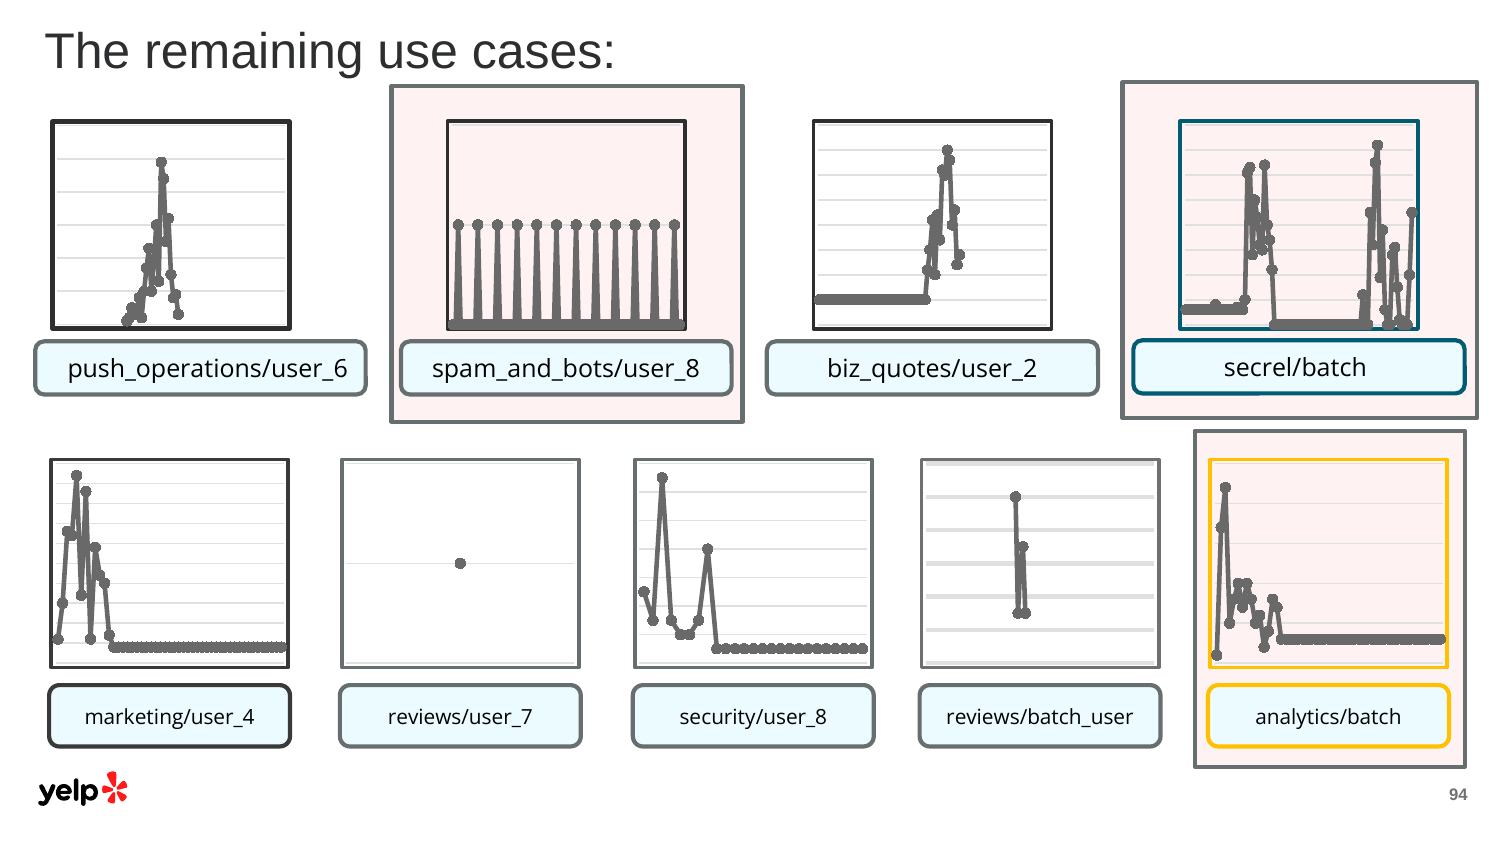

The remaining use cases:

### Chart

| Category | Queries per day |
|---|---|
| 45444 | 0.0 |
| 45445 | 0.0 |
| 45446 | 1.0 |
| 45447 | 0.0 |
| 45448 | 0.0 |
| 45449 | 0.0 |
| 45450 | 0.0 |
| 45451 | 0.0 |
| 45452 | 0.0 |
| 45453 | 0.0 |
| 45454 | 1.0 |
| 45455 | 0.0 |
| 45456 | 0.0 |
| 45457 | 0.0 |
| 45458 | 0.0 |
| 45459 | 0.0 |
| 45460 | 0.0 |
| 45461 | 0.0 |
| 45462 | 1.0 |
| 45463 | 0.0 |
| 45464 | 0.0 |
| 45465 | 0.0 |
| 45466 | 0.0 |
| 45467 | 0.0 |
| 45468 | 0.0 |
| 45469 | 0.0 |
| 45470 | 1.0 |
| 45471 | 0.0 |
| 45472 | 0.0 |
| 45473 | 0.0 |
| 45474 | 0.0 |
| 45475 | 0.0 |
| 45476 | 0.0 |
| 45477 | 0.0 |
| 45478 | 1.0 |
| 45479 | 0.0 |
| 45480 | 0.0 |
| 45481 | 0.0 |
| 45482 | 0.0 |
| 45483 | 0.0 |
| 45484 | 0.0 |
| 45485 | 0.0 |
| 45486 | 1.0 |
| 45487 | 0.0 |
| 45488 | 0.0 |
| 45489 | 0.0 |
| 45490 | 0.0 |
| 45491 | 0.0 |
| 45492 | 0.0 |
| 45493 | 0.0 |
| 45494 | 1.0 |
| 45495 | 0.0 |
| 45496 | 0.0 |
| 45497 | 0.0 |
| 45498 | 0.0 |
| 45499 | 0.0 |
| 45500 | 0.0 |
| 45501 | 0.0 |
| 45502 | 1.0 |
| 45503 | 0.0 |
| 45504 | 0.0 |
| 45505 | 0.0 |
| 45506 | 0.0 |
| 45507 | 0.0 |
| 45508 | 0.0 |
| 45509 | 0.0 |
| 45510 | 1.0 |
| 45511 | 0.0 |
| 45512 | 0.0 |
| 45513 | 0.0 |
| 45514 | 0.0 |
| 45515 | 0.0 |
| 45516 | 0.0 |
| 45517 | 0.0 |
| 45518 | 1.0 |
| 45519 | 0.0 |
| 45520 | 0.0 |
| 45521 | 0.0 |
| 45522 | 0.0 |
| 45523 | 0.0 |
| 45524 | 0.0 |
| 45525 | 0.0 |
| 45526 | 1.0 |
| 45527 | 0.0 |
| 45528 | 0.0 |
| 45529 | 0.0 |
| 45530 | 0.0 |
| 45531 | 0.0 |
| 45532 | 0.0 |
| 45533 | 0.0 |
| 45534 | 1.0 |
| 45535 | 0.0 |
| 45536 | 0.0 |

### Chart

| Category | Queries per day |
|---|---|
| 45444 | 5.0 |
| 45445 | 5.0 |
| 45446 | 5.0 |
| 45447 | 5.0 |
| 45448 | 5.0 |
| 45449 | 5.0 |
| 45450 | 5.0 |
| 45451 | 5.0 |
| 45452 | 5.0 |
| 45453 | 5.0 |
| 45454 | 5.0 |
| 45455 | 5.0 |
| 45456 | 5.0 |
| 45457 | 5.0 |
| 45458 | 5.0 |
| 45459 | 5.0 |
| 45460 | 5.0 |
| 45461 | 5.0 |
| 45462 | 5.0 |
| 45463 | 5.0 |
| 45464 | 5.0 |
| 45465 | 5.0 |
| 45466 | 5.0 |
| 45467 | 5.0 |
| 45468 | 5.0 |
| 45469 | 5.0 |
| 45470 | 5.0 |
| 45471 | 5.0 |
| 45472 | 5.0 |
| 45473 | 5.0 |
| 45474 | 5.0 |
| 45475 | 5.0 |
| 45476 | 5.0 |
| 45477 | 5.0 |
| 45478 | 5.0 |
| 45479 | 5.0 |
| 45480 | 5.0 |
| 45481 | 5.0 |
| 45482 | 5.0 |
| 45483 | 5.0 |
| 45484 | 5.0 |
| 45485 | 5.0 |
| 45486 | 5.0 |
| 45487 | 5.0 |
| 45488 | 11.0 |
| 45489 | 15.0 |
| 45490 | 21.0 |
| 45491 | 10.0 |
| 45492 | 22.0 |
| 45493 | 17.0 |
| 45494 | 31.0 |
| 45495 | 30.0 |
| 45496 | 35.0 |
| 45497 | 33.0 |
| 45498 | 20.0 |
| 45499 | 23.0 |
| 45500 | 12.0 |
| 45501 | 14.0 |
| 45502 | None |
| 45503 | None |
| 45504 | None |
| 45505 | None |
| 45506 | None |
| 45507 | None |
| 45508 | None |
| 45509 | None |
| 45510 | None |
| 45511 | None |
| 45512 | None |
| 45513 | None |
| 45514 | None |
| 45515 | None |
| 45516 | None |
| 45517 | None |
| 45518 | None |
| 45519 | None |
| 45520 | None |
| 45521 | None |
| 45522 | None |
| 45523 | None |
| 45524 | None |
| 45525 | None |
| 45526 | None |
| 45527 | None |
| 45528 | None |
| 45529 | None |
| 45530 | None |
| 45531 | None |
| 45532 | None |
| 45533 | None |
| 45534 | None |
| 45535 | None |
| 45536 | None |

### Chart

| Category | Queries per day |
|---|---|
| 45444 | 6.0 |
| 45445 | 6.0 |
| 45446 | 6.0 |
| 45447 | 6.0 |
| 45448 | 6.0 |
| 45449 | 6.0 |
| 45450 | 6.0 |
| 45451 | 6.0 |
| 45452 | 6.0 |
| 45453 | 6.0 |
| 45454 | 6.0 |
| 45455 | 6.0 |
| 45456 | 8.0 |
| 45457 | 6.0 |
| 45458 | 6.0 |
| 45459 | 6.0 |
| 45460 | 6.0 |
| 45461 | 6.0 |
| 45462 | 6.0 |
| 45463 | 6.0 |
| 45464 | 6.0 |
| 45465 | 7.0 |
| 45466 | 6.0 |
| 45467 | 6.0 |
| 45468 | 10.0 |
| 45469 | 61.0 |
| 45470 | 63.0 |
| 45471 | 28.0 |
| 45472 | 50.0 |
| 45473 | 43.0 |
| 45474 | 32.0 |
| 45475 | 30.0 |
| 45476 | 64.0 |
| 45477 | 40.0 |
| 45478 | 34.0 |
| 45479 | 22.0 |
| 45480 | 0.0 |
| 45481 | 0.0 |
| 45482 | 0.0 |
| 45483 | 0.0 |
| 45484 | 0.0 |
| 45485 | 0.0 |
| 45486 | 0.0 |
| 45487 | 0.0 |
| 45488 | 0.0 |
| 45489 | 0.0 |
| 45490 | 0.0 |
| 45491 | 0.0 |
| 45492 | 0.0 |
| 45493 | 0.0 |
| 45494 | 0.0 |
| 45495 | 0.0 |
| 45496 | 0.0 |
| 45497 | 0.0 |
| 45498 | 0.0 |
| 45499 | 0.0 |
| 45500 | 0.0 |
| 45501 | 0.0 |
| 45502 | 0.0 |
| 45503 | 0.0 |
| 45504 | 0.0 |
| 45505 | 0.0 |
| 45506 | 0.0 |
| 45507 | 0.0 |
| 45508 | 0.0 |
| 45509 | 0.0 |
| 45510 | 0.0 |
| 45511 | 0.0 |
| 45512 | 0.0 |
| 45513 | 0.0 |
| 45514 | 0.0 |
| 45515 | 0.0 |
| 45516 | 12.0 |
| 45517 | 0.0 |
| 45518 | 0.0 |
| 45519 | 45.0 |
| 45520 | 32.0 |
| 45521 | 65.0 |
| 45522 | 72.0 |
| 45523 | 19.0 |
| 45524 | 38.0 |
| 45525 | 6.0 |
| 45526 | 0.0 |
| 45527 | 0.0 |
| 45528 | 28.0 |
| 45529 | 31.0 |
| 45530 | 15.0 |
| 45531 | 2.0 |
| 45532 | 0.0 |
| 45533 | 0.0 |
| 45534 | 0.0 |
| 45535 | 20.0 |
| 45536 | 45.0 |

### Chart

| Category | Queries per day |
|---|---|
| 45444 | None |
| 45445 | None |
| 45446 | None |
| 45447 | None |
| 45448 | None |
| 45449 | None |
| 45450 | None |
| 45451 | None |
| 45452 | None |
| 45453 | None |
| 45454 | None |
| 45455 | None |
| 45456 | None |
| 45457 | None |
| 45458 | None |
| 45459 | None |
| 45460 | None |
| 45461 | None |
| 45462 | None |
| 45463 | None |
| 45464 | None |
| 45465 | None |
| 45466 | None |
| 45467 | None |
| 45468 | None |
| 45469 | None |
| 45470 | None |
| 45471 | None |
| 45472 | 1.0 |
| 45473 | 2.0 |
| 45474 | 5.0 |
| 45475 | 4.0 |
| 45476 | 3.0 |
| 45477 | 8.0 |
| 45478 | 2.0 |
| 45479 | 10.0 |
| 45480 | 17.0 |
| 45481 | 23.0 |
| 45482 | 10.0 |
| 45483 | 19.0 |
| 45484 | 30.0 |
| 45485 | 13.0 |
| 45486 | 49.0 |
| 45487 | 44.0 |
| 45488 | 25.0 |
| 45489 | 32.0 |
| 45490 | 15.0 |
| 45491 | 8.0 |
| 45492 | 9.0 |
| 45493 | 3.0 |
| 45494 | None |
| 45495 | None |
| 45496 | None |
| 45497 | None |
| 45498 | None |
| 45499 | None |
| 45500 | None |
| 45501 | None |
| 45502 | None |
| 45503 | None |
| 45504 | None |
| 45505 | None |
| 45506 | None |
| 45507 | None |
| 45508 | None |
| 45509 | None |
| 45510 | None |
| 45511 | None |
| 45512 | None |
| 45513 | None |
| 45514 | None |
| 45515 | None |
| 45516 | None |
| 45517 | None |
| 45518 | None |
| 45519 | None |
| 45520 | None |
| 45521 | None |
| 45522 | None |
| 45523 | None |
| 45524 | None |
| 45525 | None |
| 45526 | None |
| 45527 | None |
| 45528 | None |
| 45529 | None |
| 45530 | None |
| 45531 | None |
| 45532 | None |
| 45533 | None |
| 45534 | None |
| 45535 | None |
| 45536 | None |
|  | None |
secrel/batch
push_operations/user_6
spam_and_bots/user_8
biz_quotes/user_2

### Chart

| Category | Queries per day |
|---|---|
| 45488 | 6.0 |
| 45489 | 15.0 |
| 45490 | 33.0 |
| 45491 | 32.0 |
| 45492 | 47.0 |
| 45493 | 17.0 |
| 45494 | 43.0 |
| 45495 | 6.0 |
| 45496 | 29.0 |
| 45497 | 22.0 |
| 45498 | 20.0 |
| 45499 | 7.0 |
| 45500 | 4.0 |
| 45501 | 4.0 |
| 45502 | 4.0 |
| 45503 | 4.0 |
| 45504 | 4.0 |
| 45505 | 4.0 |
| 45506 | 4.0 |
| 45507 | 4.0 |
| 45508 | 4.0 |
| 45509 | 4.0 |
| 45510 | 4.0 |
| 45511 | 4.0 |
| 45512 | 4.0 |
| 45513 | 4.0 |
| 45514 | 4.0 |
| 45515 | 4.0 |
| 45516 | 4.0 |
| 45517 | 4.0 |
| 45518 | 4.0 |
| 45519 | 4.0 |
| 45520 | 4.0 |
| 45521 | 4.0 |
| 45522 | 4.0 |
| 45523 | 4.0 |
| 45524 | 4.0 |
| 45525 | 4.0 |
| 45526 | 4.0 |
| 45527 | 4.0 |
| 45528 | 4.0 |
| 45529 | 4.0 |
| 45530 | 4.0 |
| 45531 | 4.0 |
| 45532 | 4.0 |
| 45533 | 4.0 |
| 45534 | 4.0 |
| 45535 | 4.0 |
| 45536 | 4.0 |
marketing/user_4

### Chart

| Category | Queries per day |
|---|---|
| 45510 | None |
| 45517 | 1.0 |
| 45524 | None |
reviews/user_7

### Chart

| Category | Queries per day |
|---|---|
| 45510 | 5.0 |
| 45511 | 3.0 |
| 45512 | 13.0 |
| 45513 | 3.0 |
| 45514 | 2.0 |
| 45515 | 2.0 |
| 45516 | 3.0 |
| 45517 | 8.0 |
| 45518 | 1.0 |
| 45519 | 1.0 |
| 45520 | 1.0 |
| 45521 | 1.0 |
| 45522 | 1.0 |
| 45523 | 1.0 |
| 45524 | 1.0 |
| 45525 | 1.0 |
| 45526 | 1.0 |
| 45527 | 1.0 |
| 45528 | 1.0 |
| 45529 | 1.0 |
| 45530 | 1.0 |
| 45531 | 1.0 |
| 45532 | 1.0 |
| 45533 | 1.0 |
| 45534 | 1.0 |
security/user_8

### Chart

| Category | queries per day |
|---|---|
| 45444 | None |
| 45445 | None |
| 45446 | None |
| 45447 | None |
| 45448 | None |
| 45449 | None |
| 45450 | None |
| 45451 | None |
| 45452 | None |
| 45453 | None |
| 45454 | None |
| 45455 | None |
| 45456 | None |
| 45457 | None |
| 45458 | None |
| 45459 | None |
| 45460 | None |
| 45461 | None |
| 45462 | None |
| 45463 | None |
| 45464 | None |
| 45465 | None |
| 45466 | None |
| 45467 | None |
| 45468 | None |
| 45469 | None |
| 45470 | None |
| 45471 | None |
| 45472 | None |
| 45473 | None |
| 45474 | None |
| 45475 | None |
| 45476 | None |
| 45477 | None |
| 45478 | None |
| 45479 | None |
| 45480 | 10.0 |
| 45481 | 3.0 |
| 45482 | 6.0 |
| 45483 | 7.0 |
| 45484 | 3.0 |
| 45485 | None |
| 45486 | None |
| 45487 | None |
| 45488 | None |
| 45489 | None |
| 45490 | None |
| 45491 | None |
| 45492 | None |
| 45493 | None |
| 45494 | None |
| 45495 | None |
| 45496 | None |
| 45497 | None |
| 45498 | None |
| 45499 | None |
| 45500 | None |
| 45501 | None |
| 45502 | None |
| 45503 | None |
| 45504 | None |
| 45505 | None |
| 45506 | None |
| 45507 | None |
| 45508 | None |
| 45509 | None |
| 45510 | None |
| 45511 | None |
| 45512 | None |
| 45513 | None |
| 45514 | None |
| 45515 | None |
| 45516 | None |
| 45517 | None |
| 45518 | None |
| 45519 | None |
| 45520 | None |
| 45521 | None |
| 45522 | None |
| 45523 | None |
| 45524 | None |
| 45525 | None |
| 45526 | None |
| 45527 | None |
| 45528 | None |
| 45529 | None |
| 45530 | None |
| 45531 | None |
| 45532 | None |
| 45533 | None |
| 45534 | None |
| 45535 | None |
| 45536 | None |
reviews/batch_user

### Chart

| Category | Queries per day |
|---|---|
| 45484 | 1.0 |
| 45485 | 17.0 |
| 45486 | 22.0 |
| 45487 | 5.0 |
| 45488 | 8.0 |
| 45489 | 10.0 |
| 45490 | 7.0 |
| 45491 | 10.0 |
| 45492 | 8.0 |
| 45493 | 5.0 |
| 45494 | 6.0 |
| 45495 | 2.0 |
| 45496 | 4.0 |
| 45497 | 8.0 |
| 45498 | 7.0 |
| 45499 | 3.0 |
| 45500 | 3.0 |
| 45501 | 3.0 |
| 45502 | 3.0 |
| 45503 | 3.0 |
| 45504 | 3.0 |
| 45505 | 3.0 |
| 45506 | 3.0 |
| 45507 | 3.0 |
| 45508 | 3.0 |
| 45509 | 3.0 |
| 45510 | 3.0 |
| 45511 | 3.0 |
| 45512 | 3.0 |
| 45513 | 3.0 |
| 45514 | 3.0 |
| 45515 | 3.0 |
| 45516 | 3.0 |
| 45517 | 3.0 |
| 45518 | 3.0 |
| 45519 | 3.0 |
| 45520 | 3.0 |
| 45521 | 3.0 |
| 45522 | 3.0 |
| 45523 | 3.0 |
| 45524 | 3.0 |
| 45525 | 3.0 |
| 45526 | 3.0 |
| 45527 | 3.0 |
| 45528 | 3.0 |
| 45529 | 3.0 |
| 45530 | 3.0 |
| 45531 | 3.0 |
| 45532 | 3.0 |
| 45533 | 3.0 |
| 45534 | 3.0 |
| 45535 | 3.0 |
| 45536 | 3.0 |
analytics/batch

94